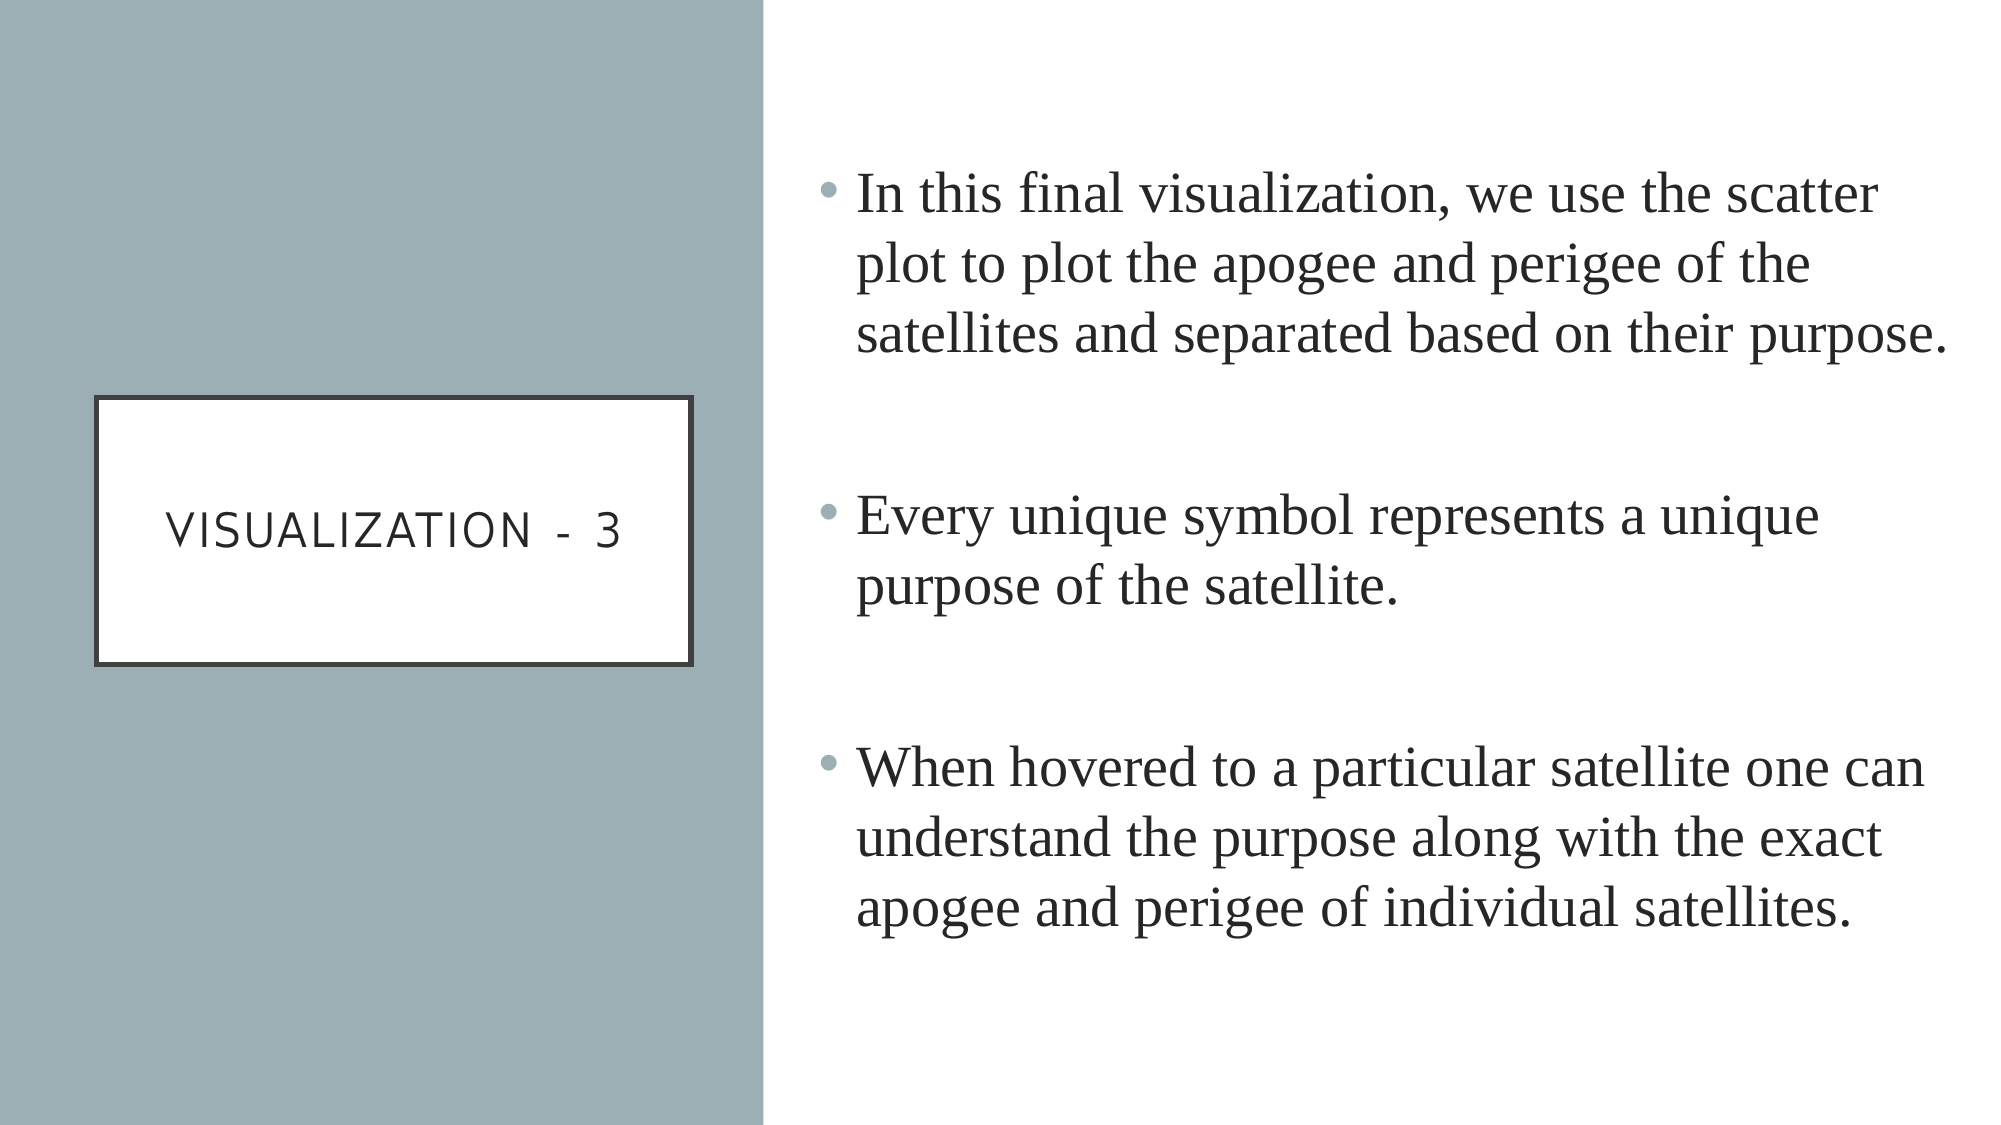

In this final visualization, we use the scatter plot to plot the apogee and perigee of the satellites and separated based on their purpose.

Every unique symbol represents a unique purpose of the satellite.

When hovered to a particular satellite one can understand the purpose along with the exact apogee and perigee of individual satellites.
# Visualization - 3